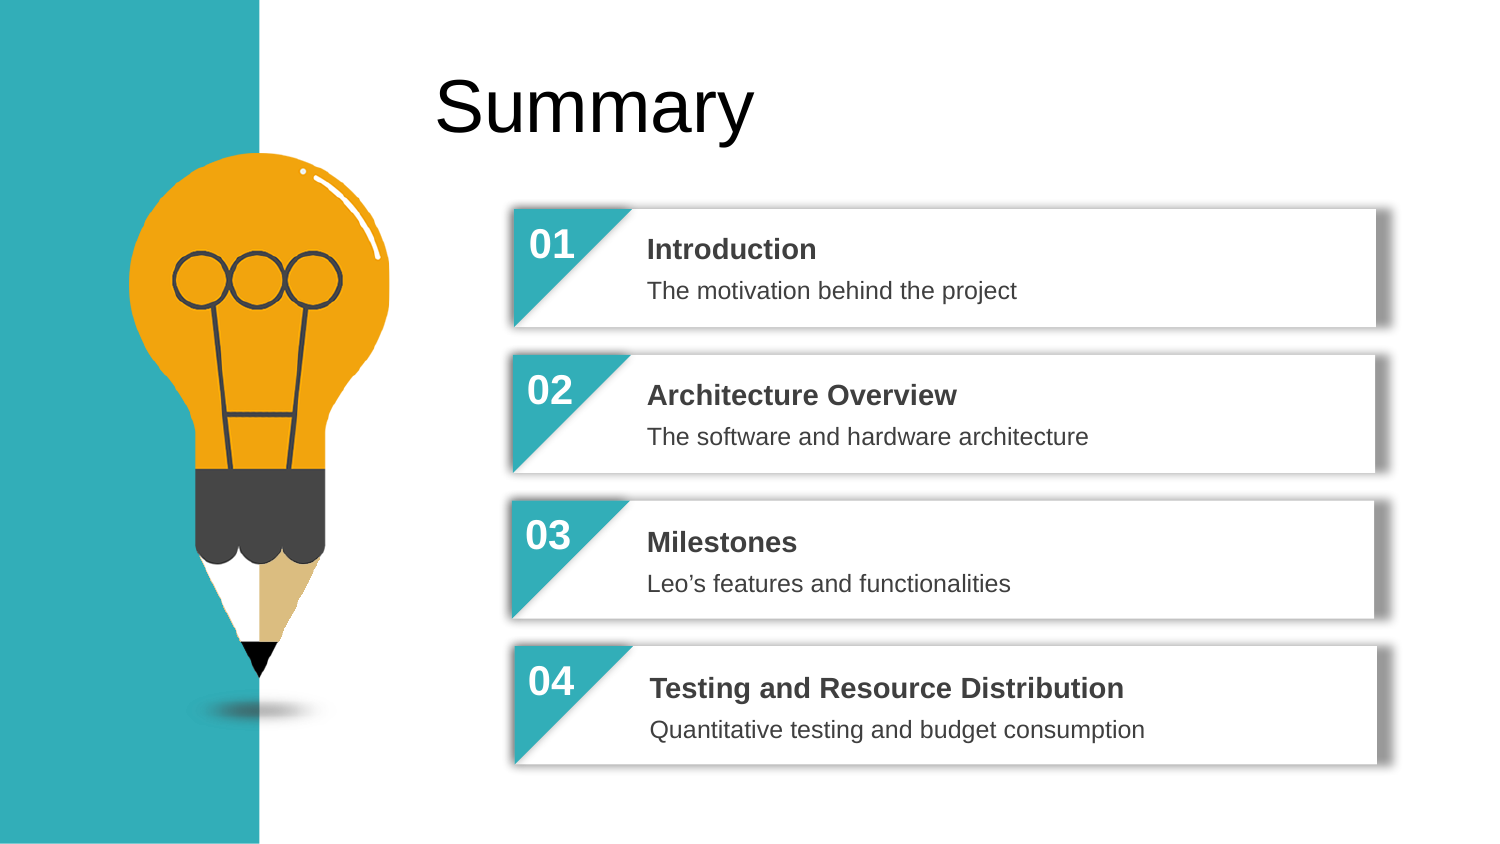

Summary

01
Introduction
The motivation behind the project
02

Architecture Overview
The software and hardware architecture

03

Milestones
Leo’s features and functionalities

04
04

Testing and Resource Distribution
Quantitative testing and budget consumption